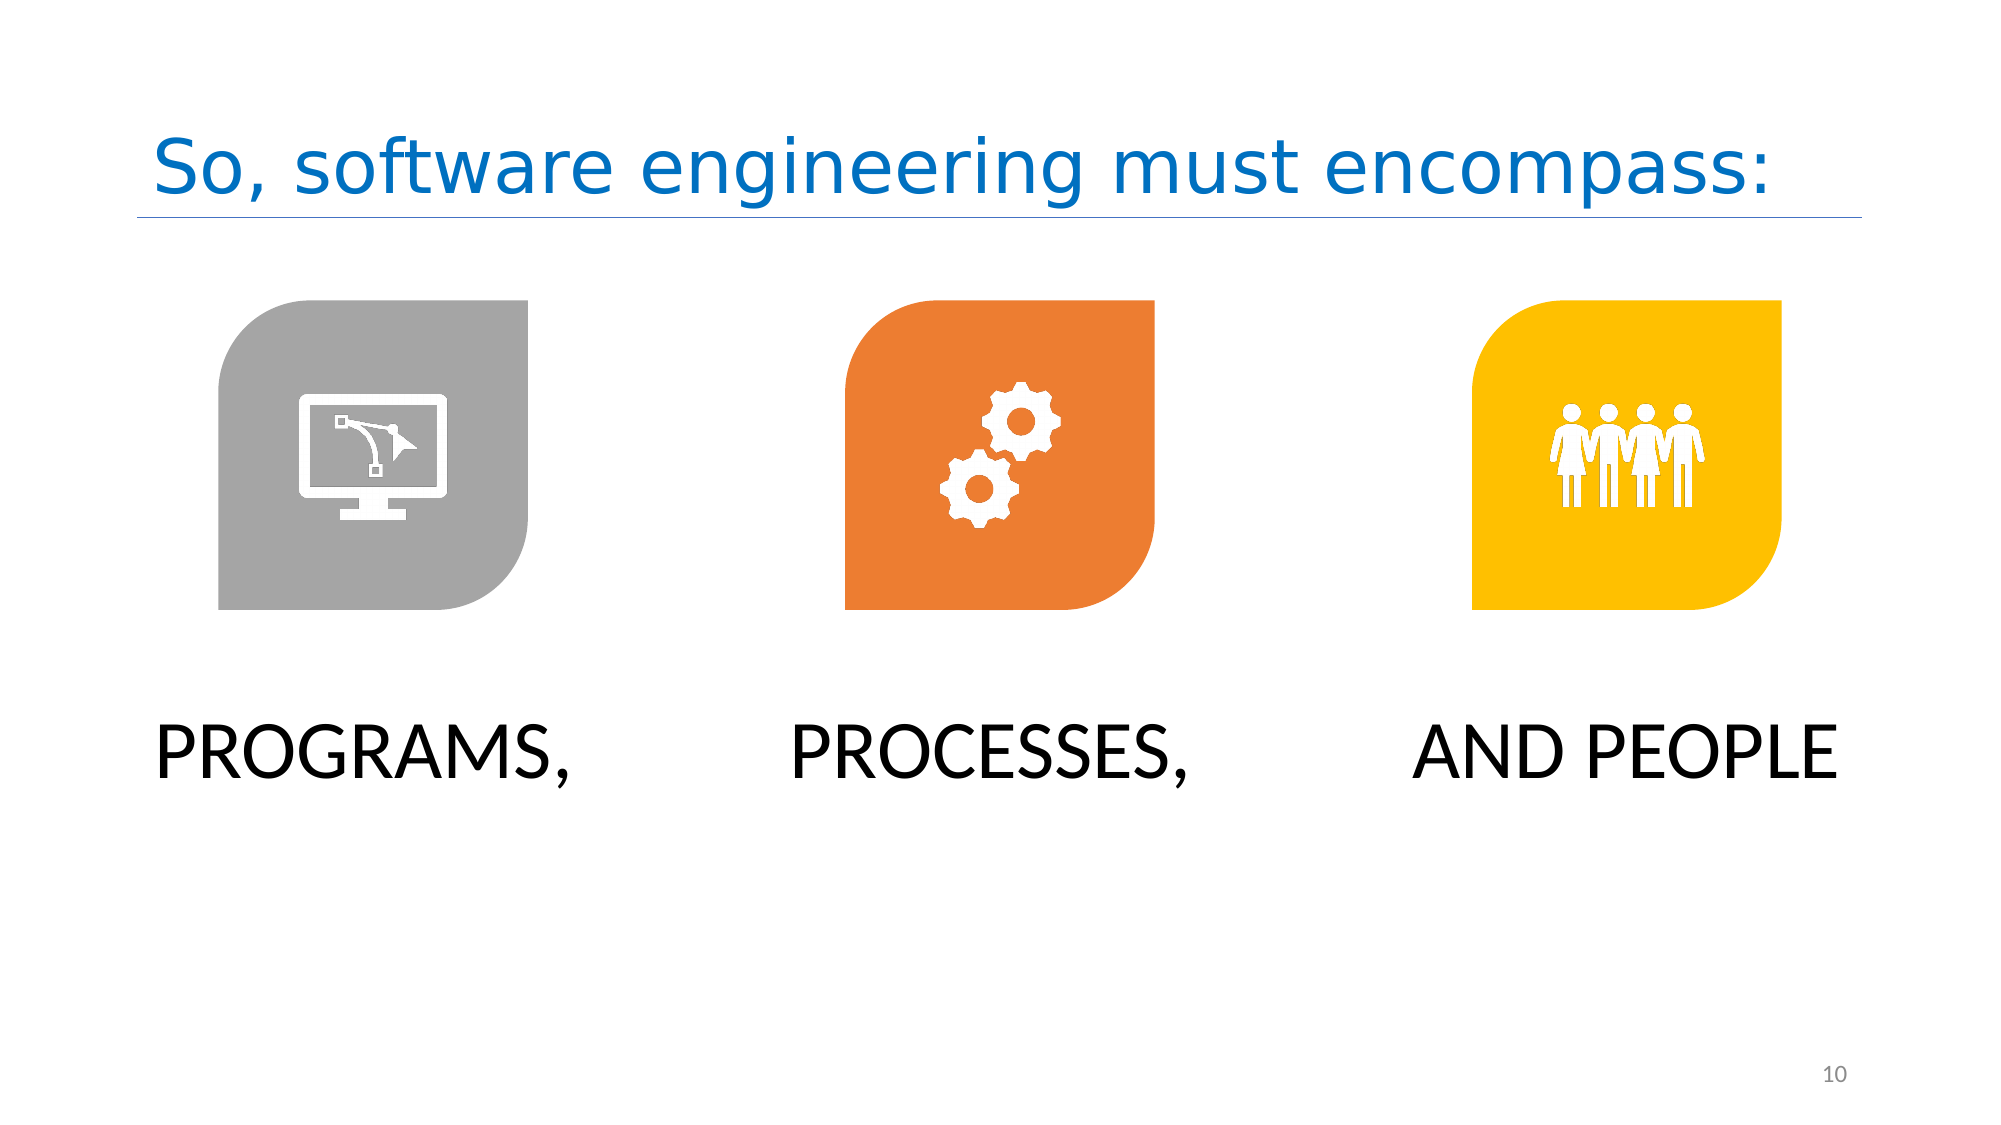

# So, software engineering must encompass:

Programs,

Processes,

and People
10